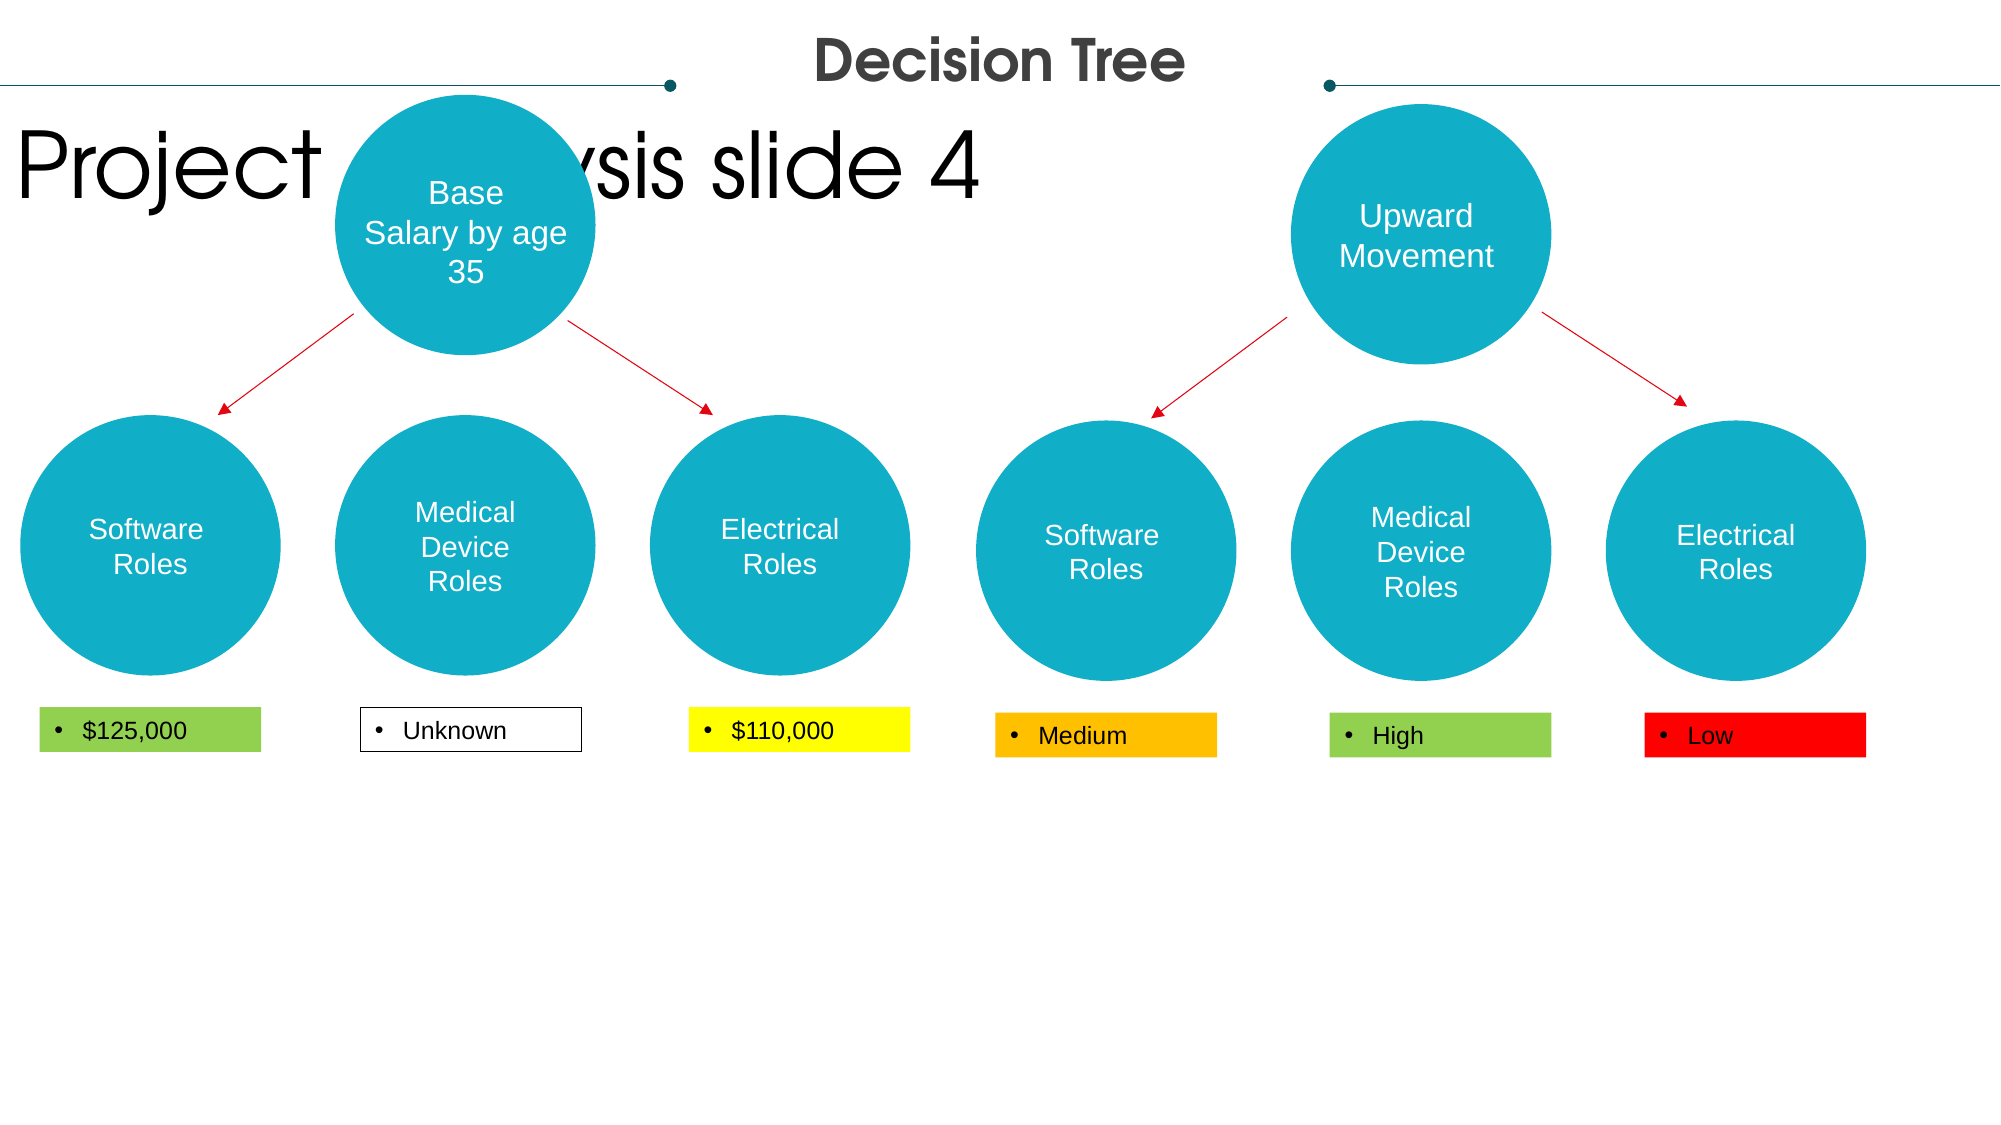

Decision Tree
Project analysis slide 4

Base
Salary by age
35
Upward Movement
Management Objectives
Software
Roles
Medical Device Roles
Electrical Roles
Software
Roles
Medical Device Roles
Electrical Roles
Unknown
$125,000
$110,000
Medium
High
Low